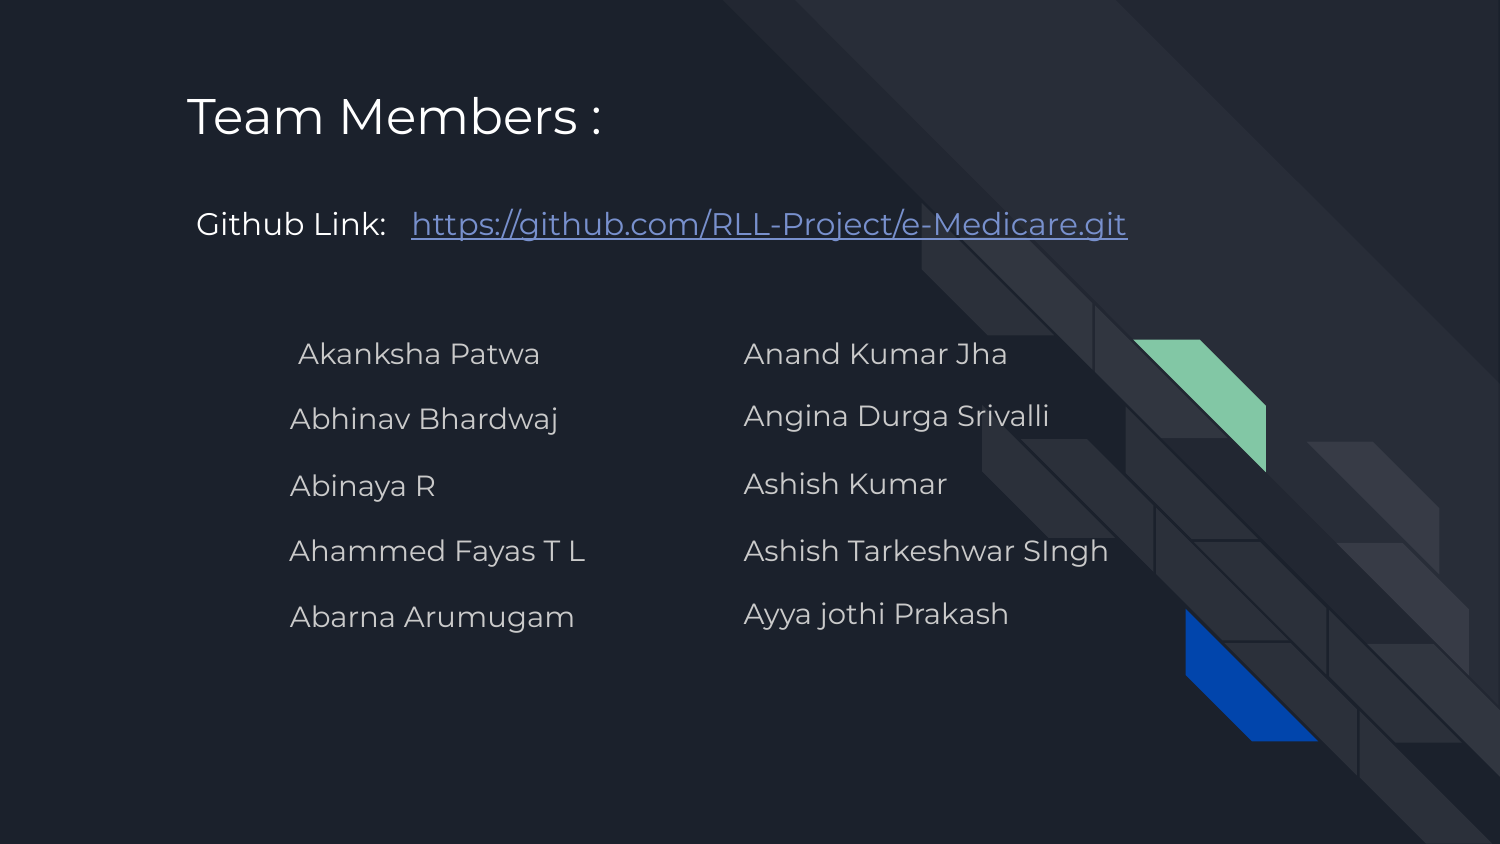

# Team Members :

 Github Link:   https://github.com/RLL-Project/e-Medicare.git

Anand Kumar Jha
        Akanksha Patwa
Angina Durga Srivalli
Abhinav Bhardwaj
Ashish Kumar
Abinaya R
Ahammed Fayas T L
Ashish Tarkeshwar SIngh
Ayya jothi Prakash
Abarna Arumugam